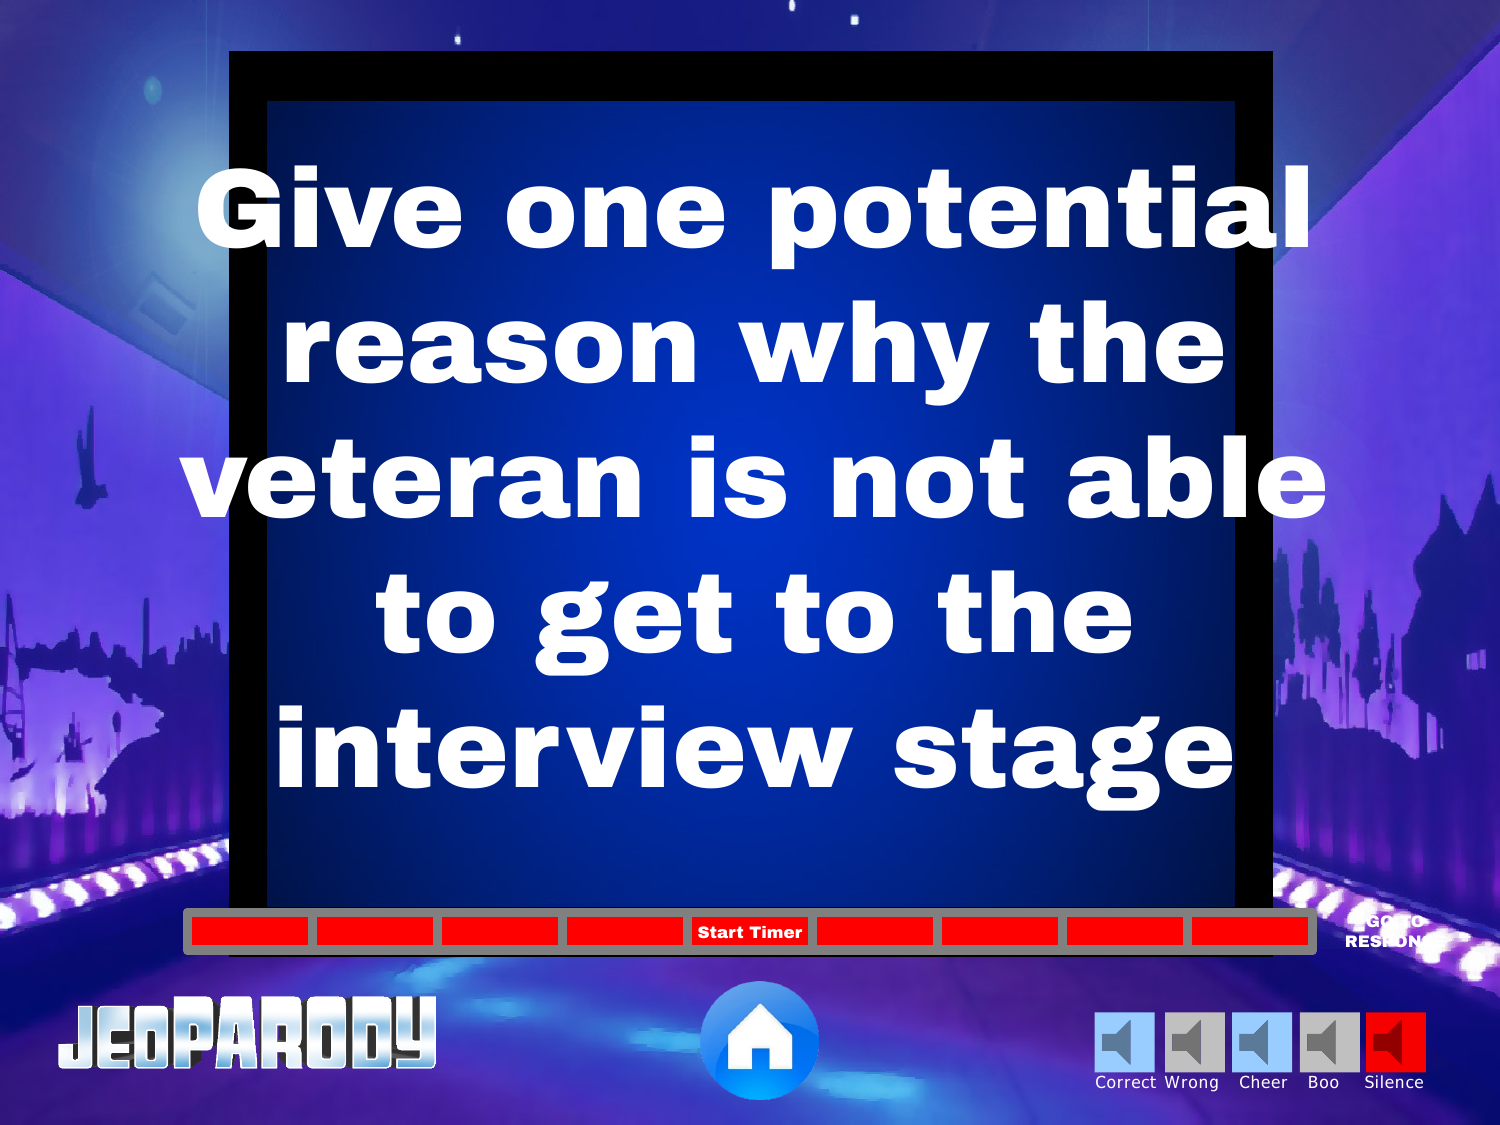

Give one potential reason why the veteran is not able to get to the interview stage